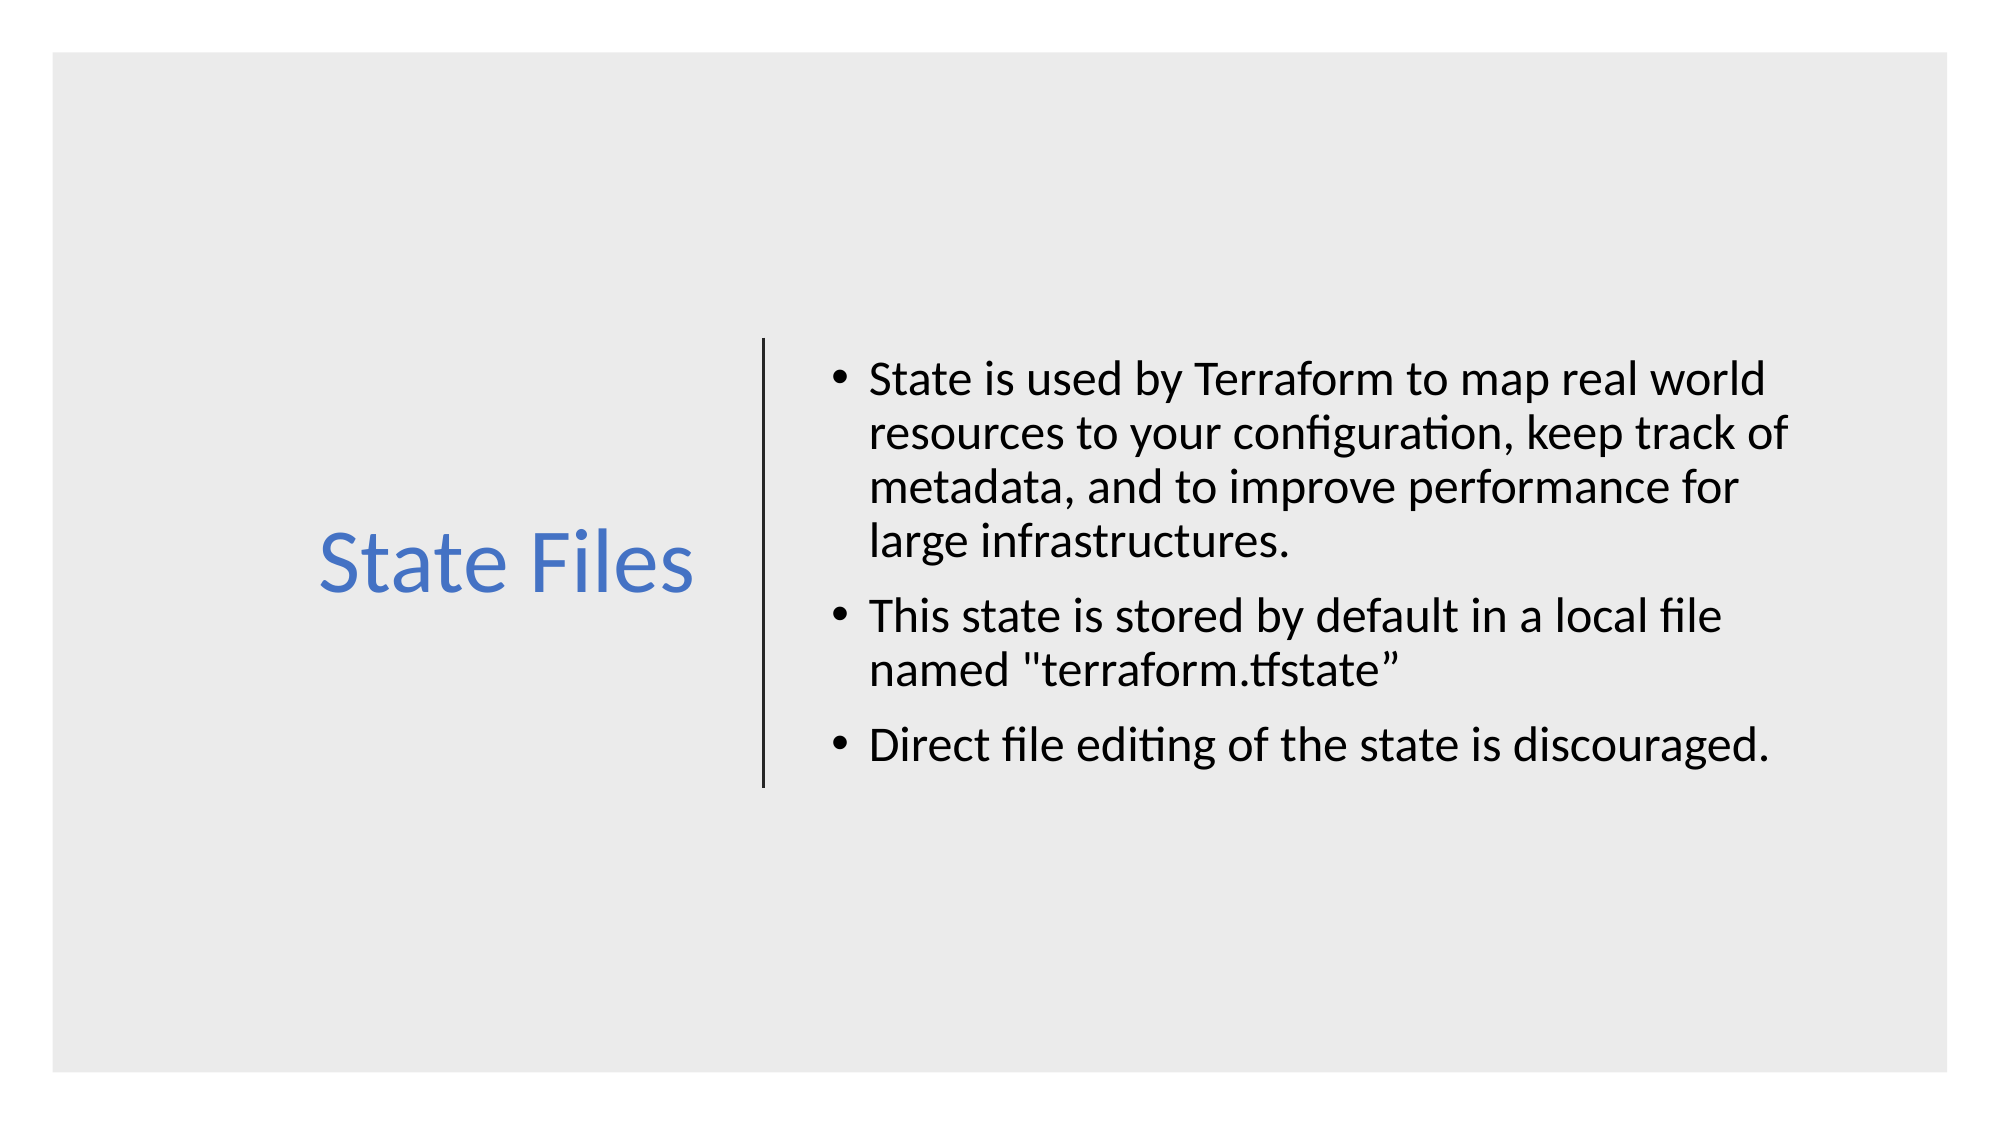

# State Files
State is used by Terraform to map real world resources to your configuration, keep track of metadata, and to improve performance for large infrastructures.
This state is stored by default in a local file named "terraform.tfstate”
Direct file editing of the state is discouraged.